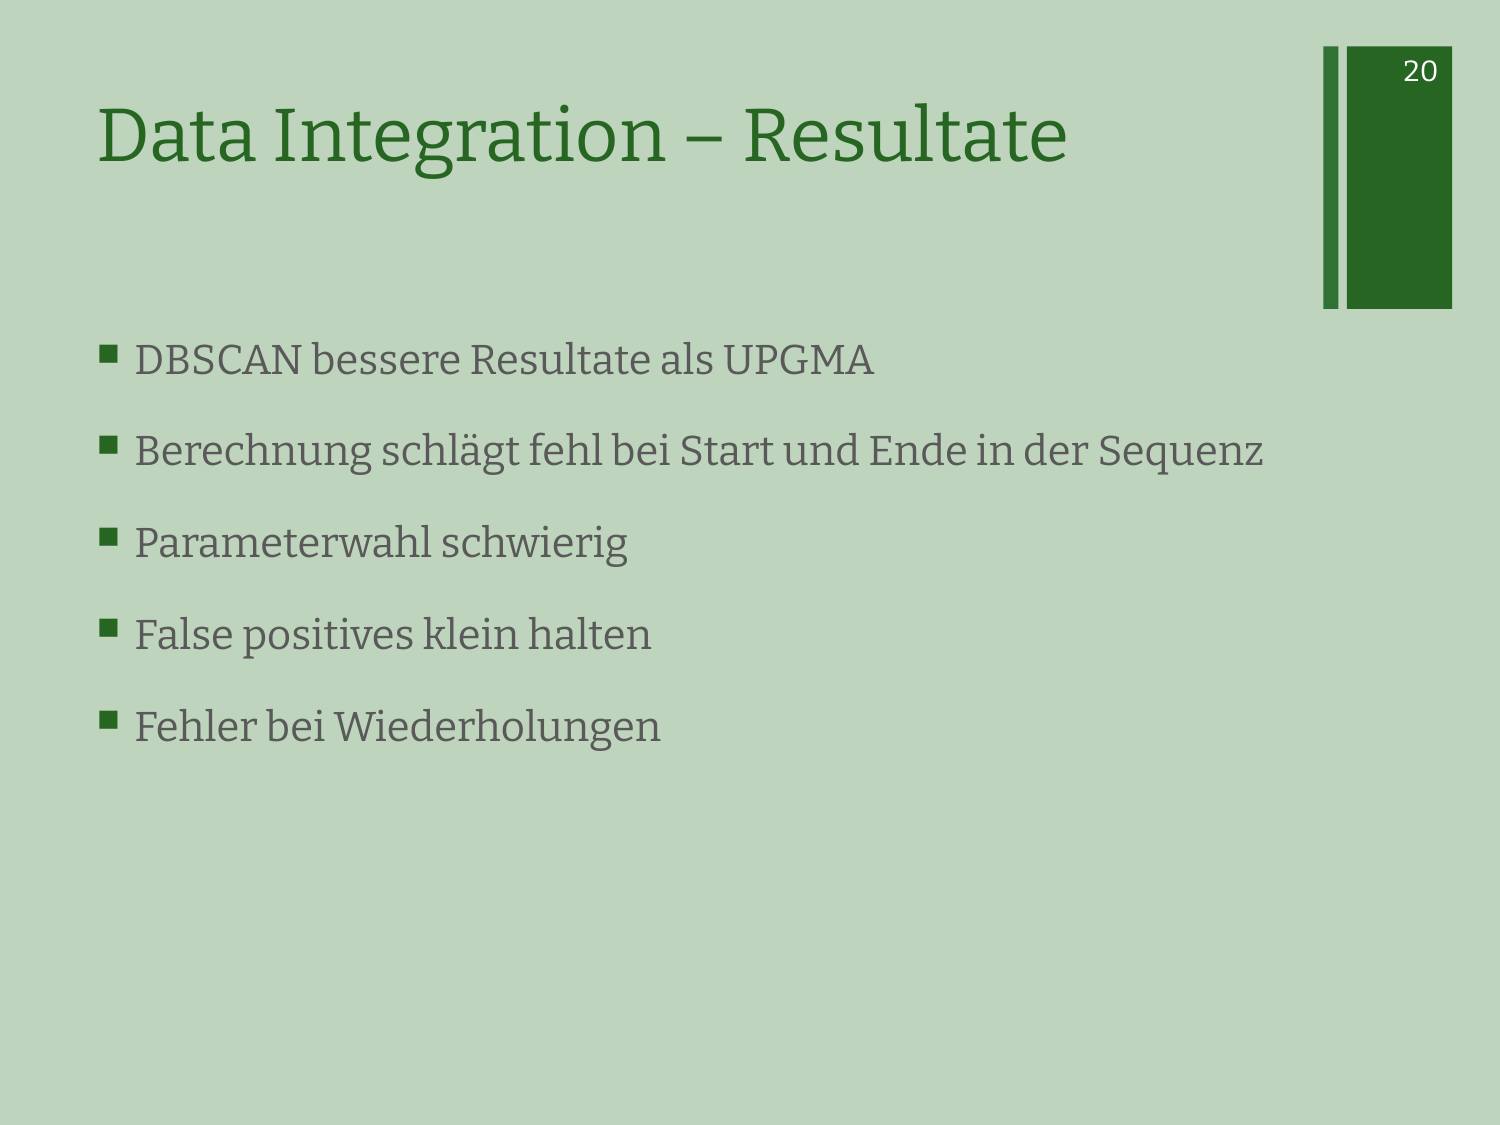

20
# Data Integration – Resultate
DBSCAN bessere Resultate als UPGMA
Berechnung schlägt fehl bei Start und Ende in der Sequenz
Parameterwahl schwierig
False positives klein halten
Fehler bei Wiederholungen